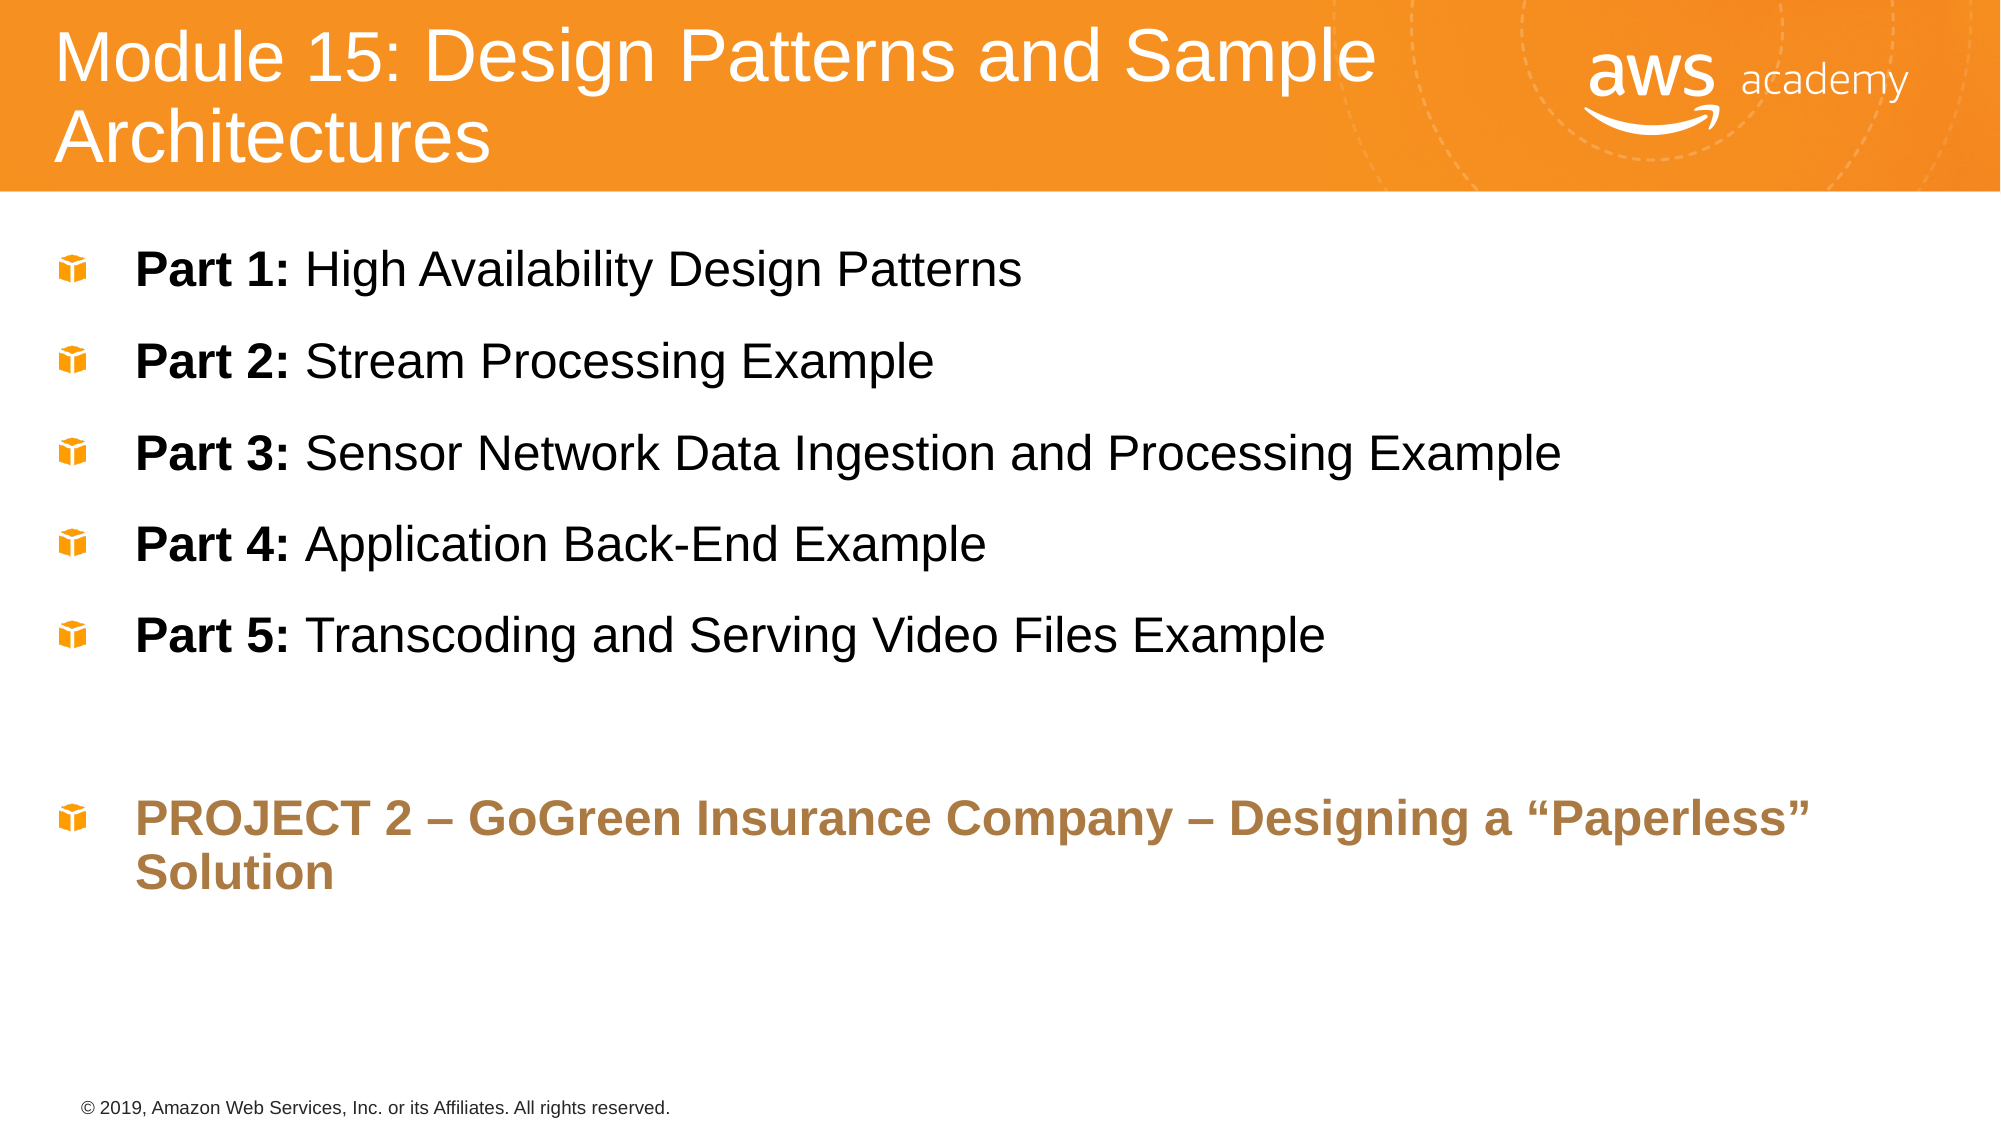

# Module 15: Design Patterns and Sample Architectures
Part 1: High Availability Design Patterns
Part 2: Stream Processing Example
Part 3: Sensor Network Data Ingestion and Processing Example
Part 4: Application Back-End Example
Part 5: Transcoding and Serving Video Files Example

PROJECT 2 – GoGreen Insurance Company – Designing a “Paperless” Solution